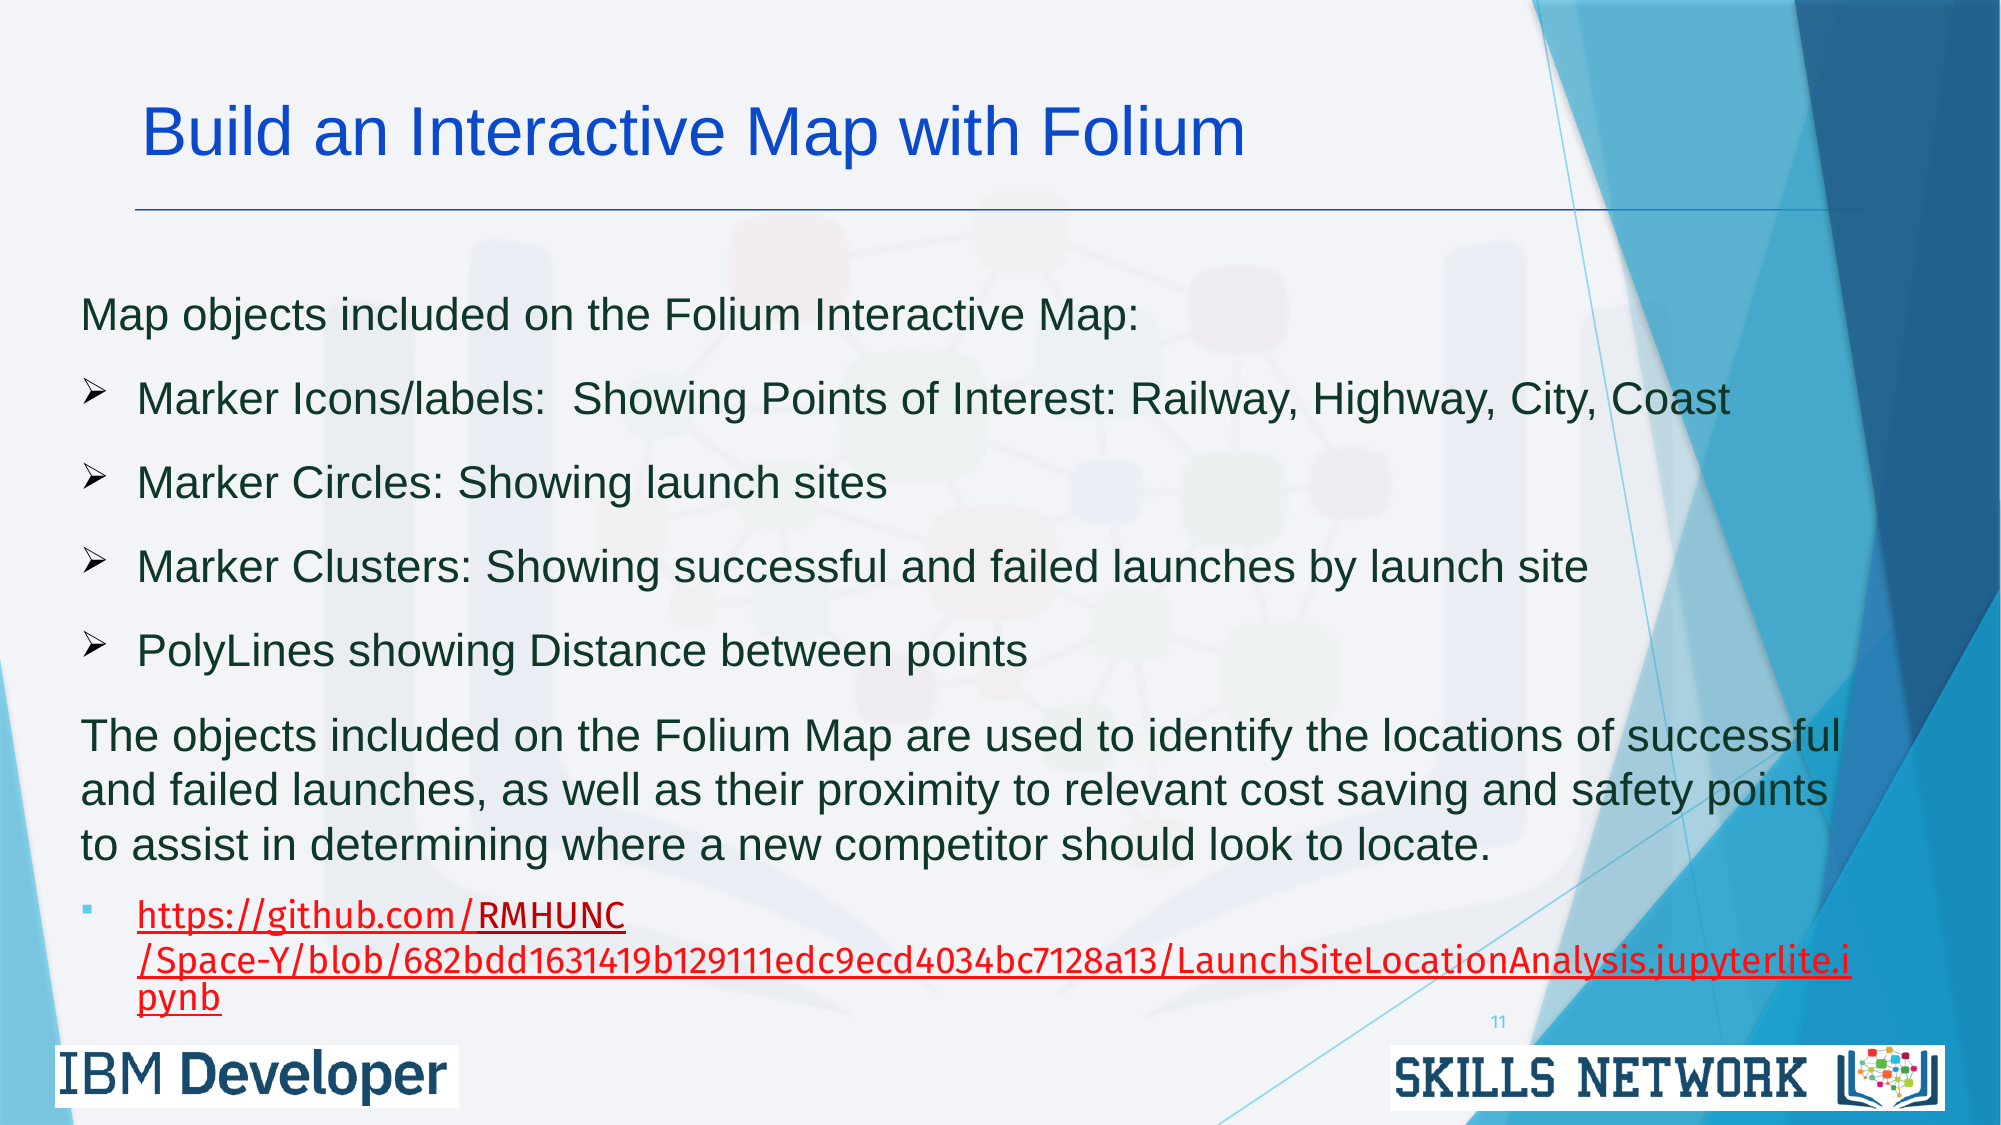

Build an Interactive Map with Folium
Map objects included on the Folium Interactive Map:
Marker Icons/labels:  Showing Points of Interest: Railway, Highway, City, Coast
Marker Circles: Showing launch sites
Marker Clusters: Showing successful and failed launches by launch site
PolyLines showing Distance between points
The objects included on the Folium Map are used to identify the locations of successful and failed launches, as well as their proximity to relevant cost saving and safety points to assist in determining where a new competitor should look to locate.
https://github.com/RMHUNC/Space-Y/blob/682bdd1631419b129111edc9ecd4034bc7128a13/LaunchSiteLocationAnalysis.jupyterlite.ipynb
11